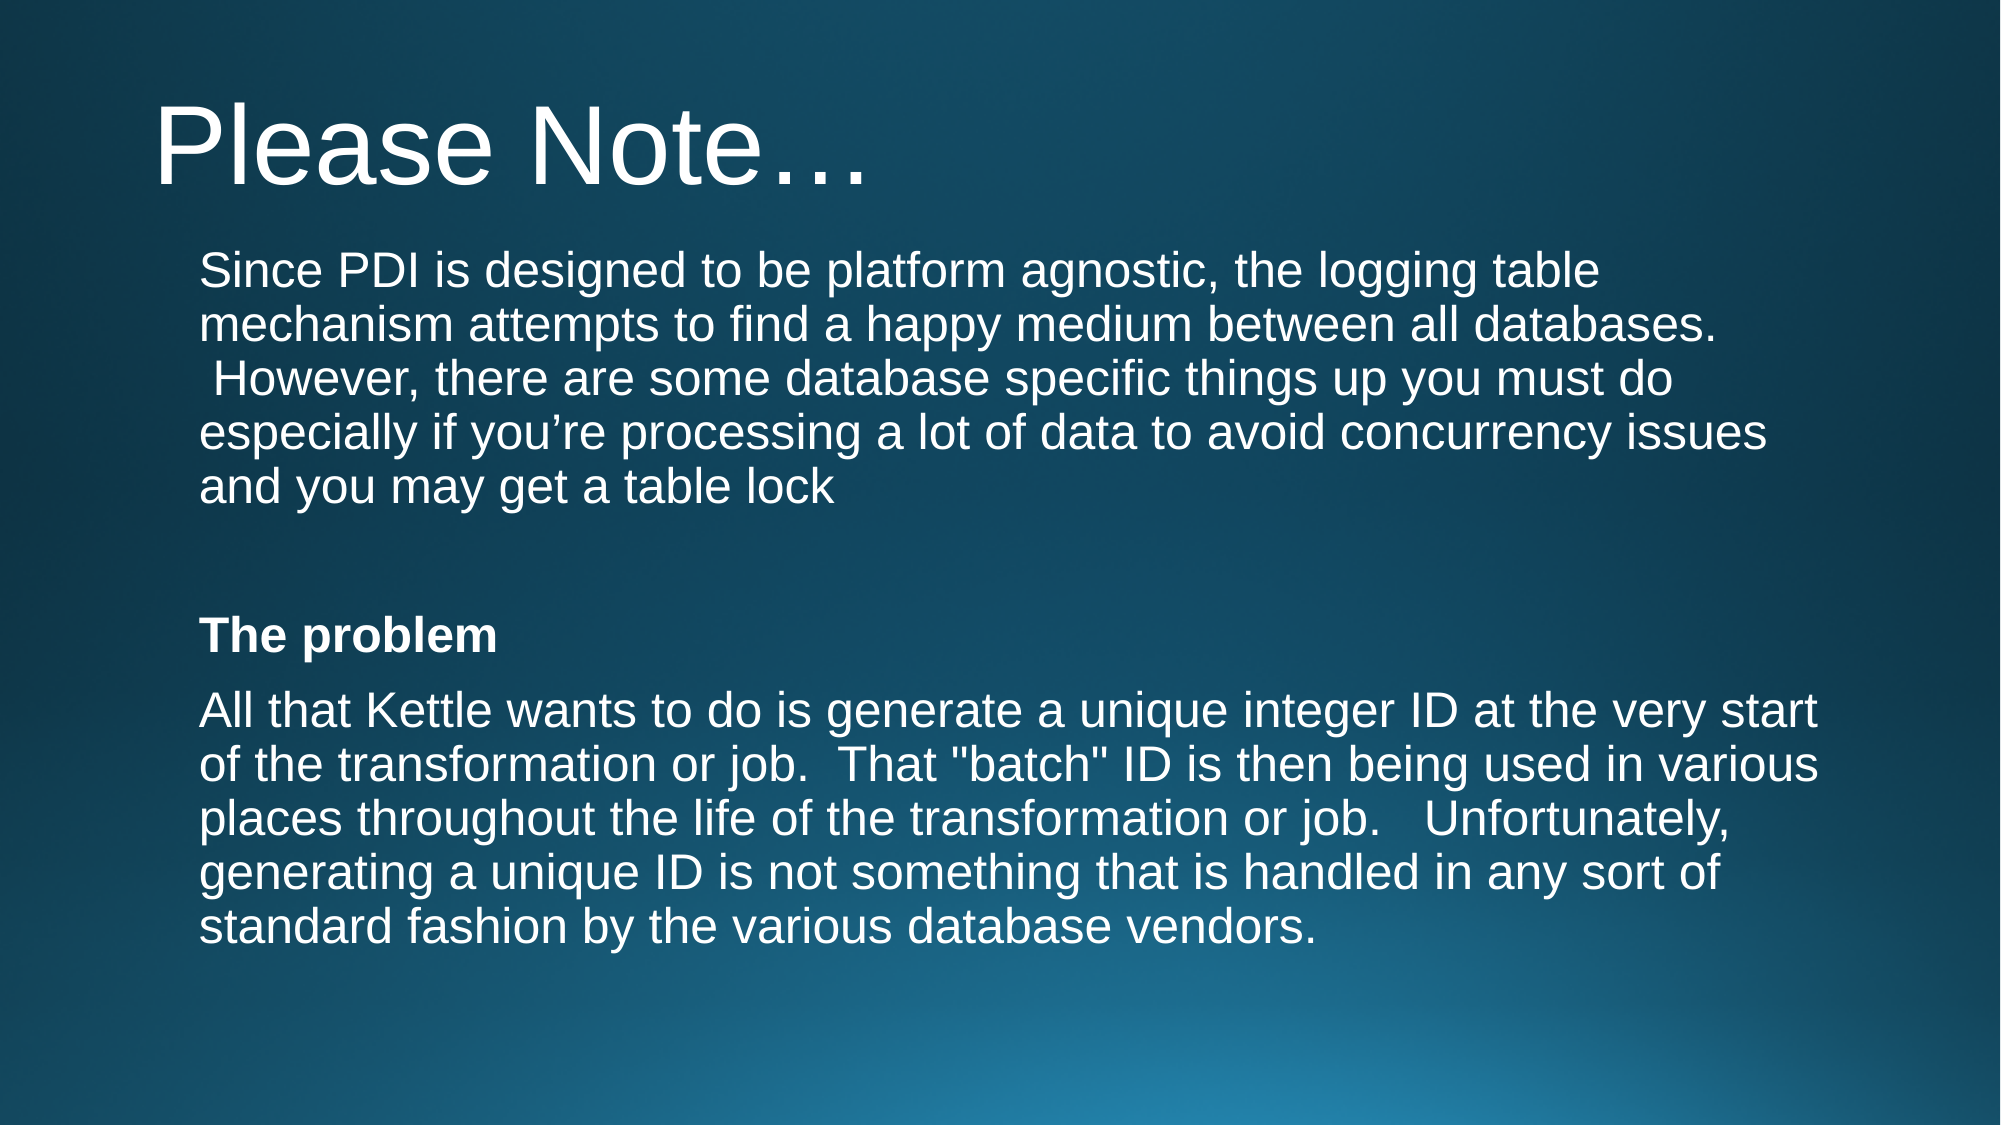

# Please Note…
Since PDI is designed to be platform agnostic, the logging table mechanism attempts to find a happy medium between all databases.  However, there are some database specific things up you must do especially if you’re processing a lot of data to avoid concurrency issues and you may get a table lock

The problem
All that Kettle wants to do is generate a unique integer ID at the very start of the transformation or job.  That "batch" ID is then being used in various places throughout the life of the transformation or job.   Unfortunately, generating a unique ID is not something that is handled in any sort of standard fashion by the various database vendors.